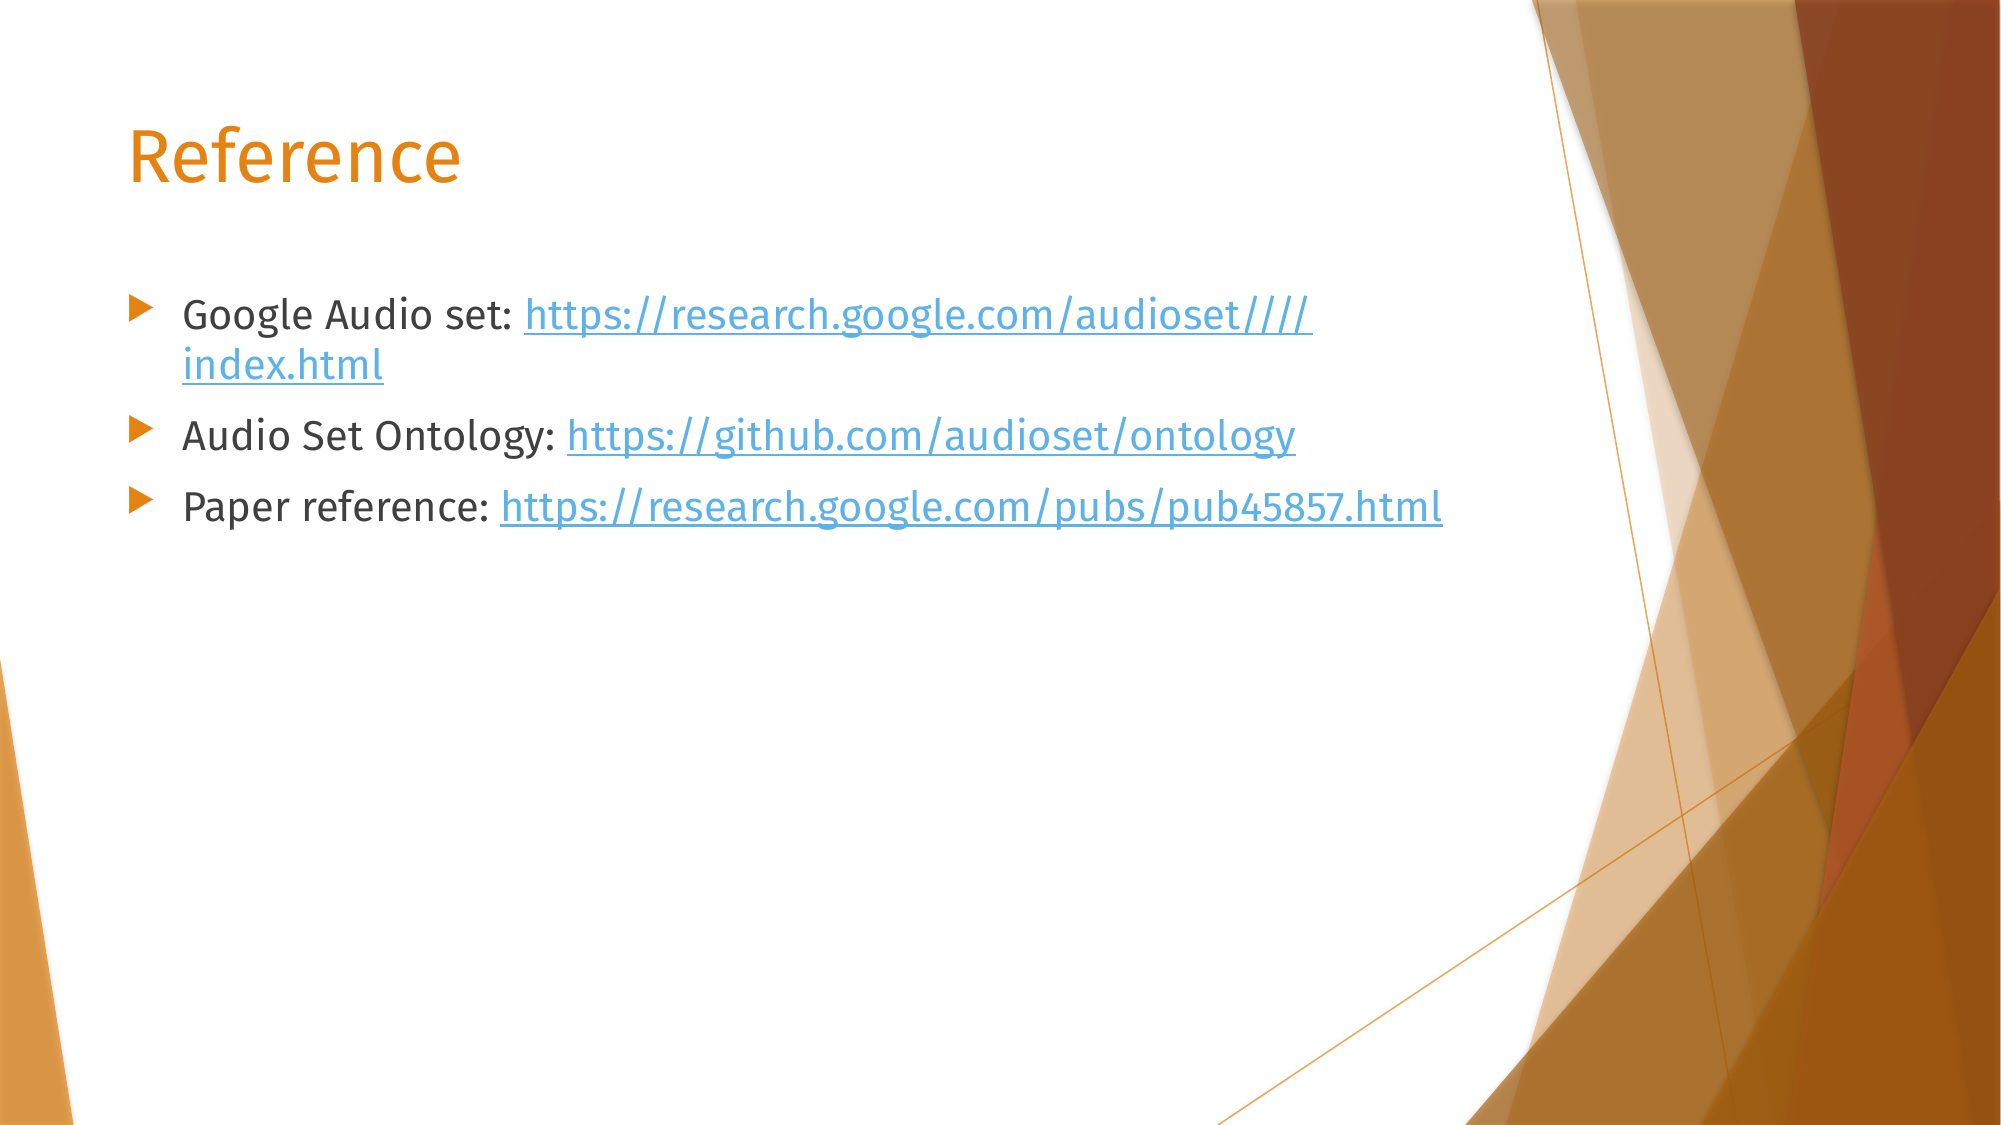

# Reference
Google Audio set: https://research.google.com/audioset////index.html
Audio Set Ontology: https://github.com/audioset/ontology
Paper reference: https://research.google.com/pubs/pub45857.html